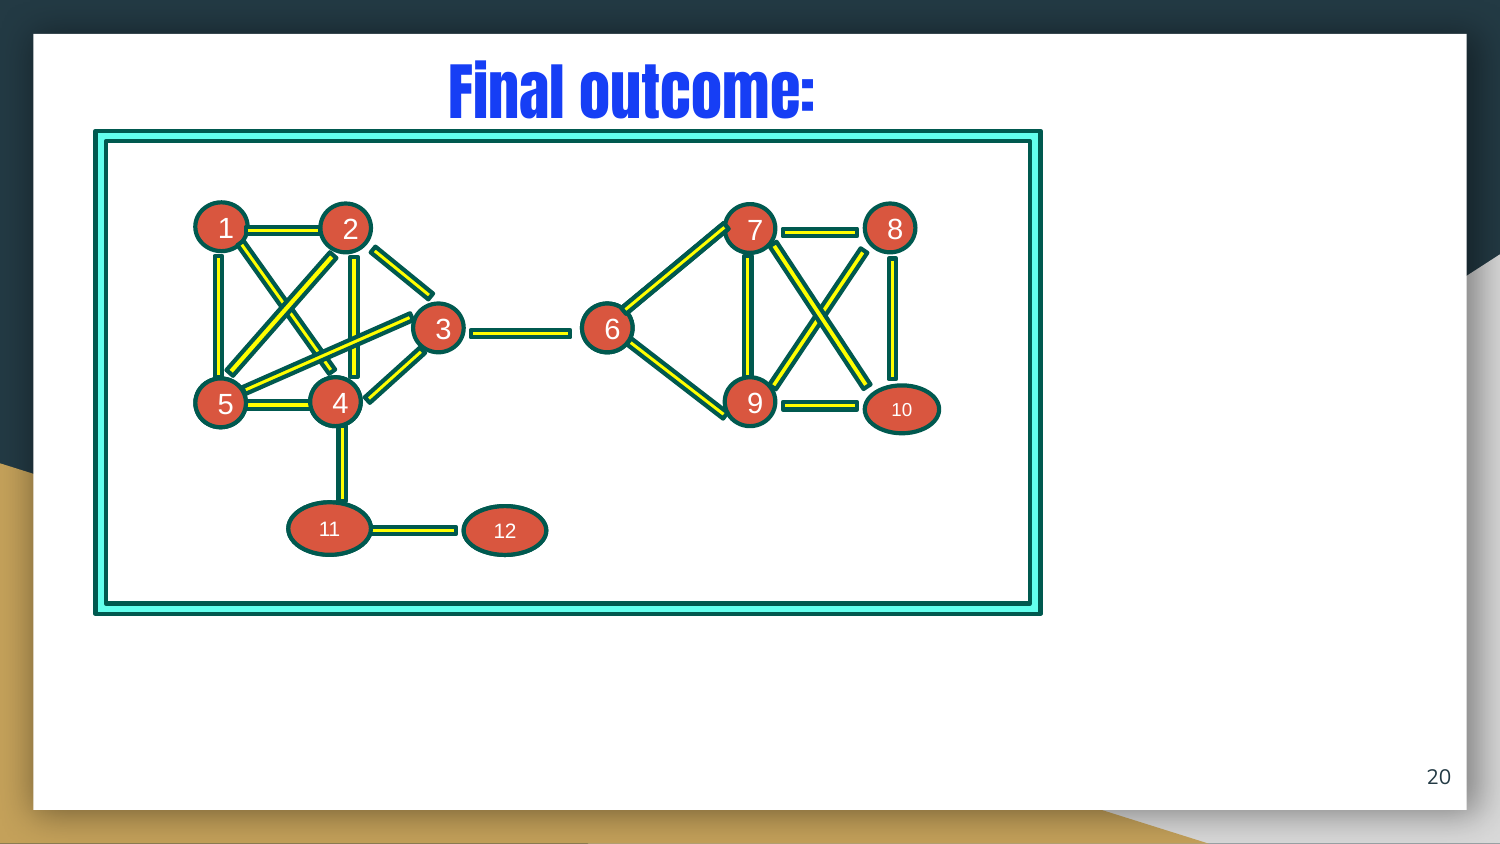

# Final outcome:

1
2
8
7

3
6
6

9
4
4
5
5
10

11
11
12
12

20